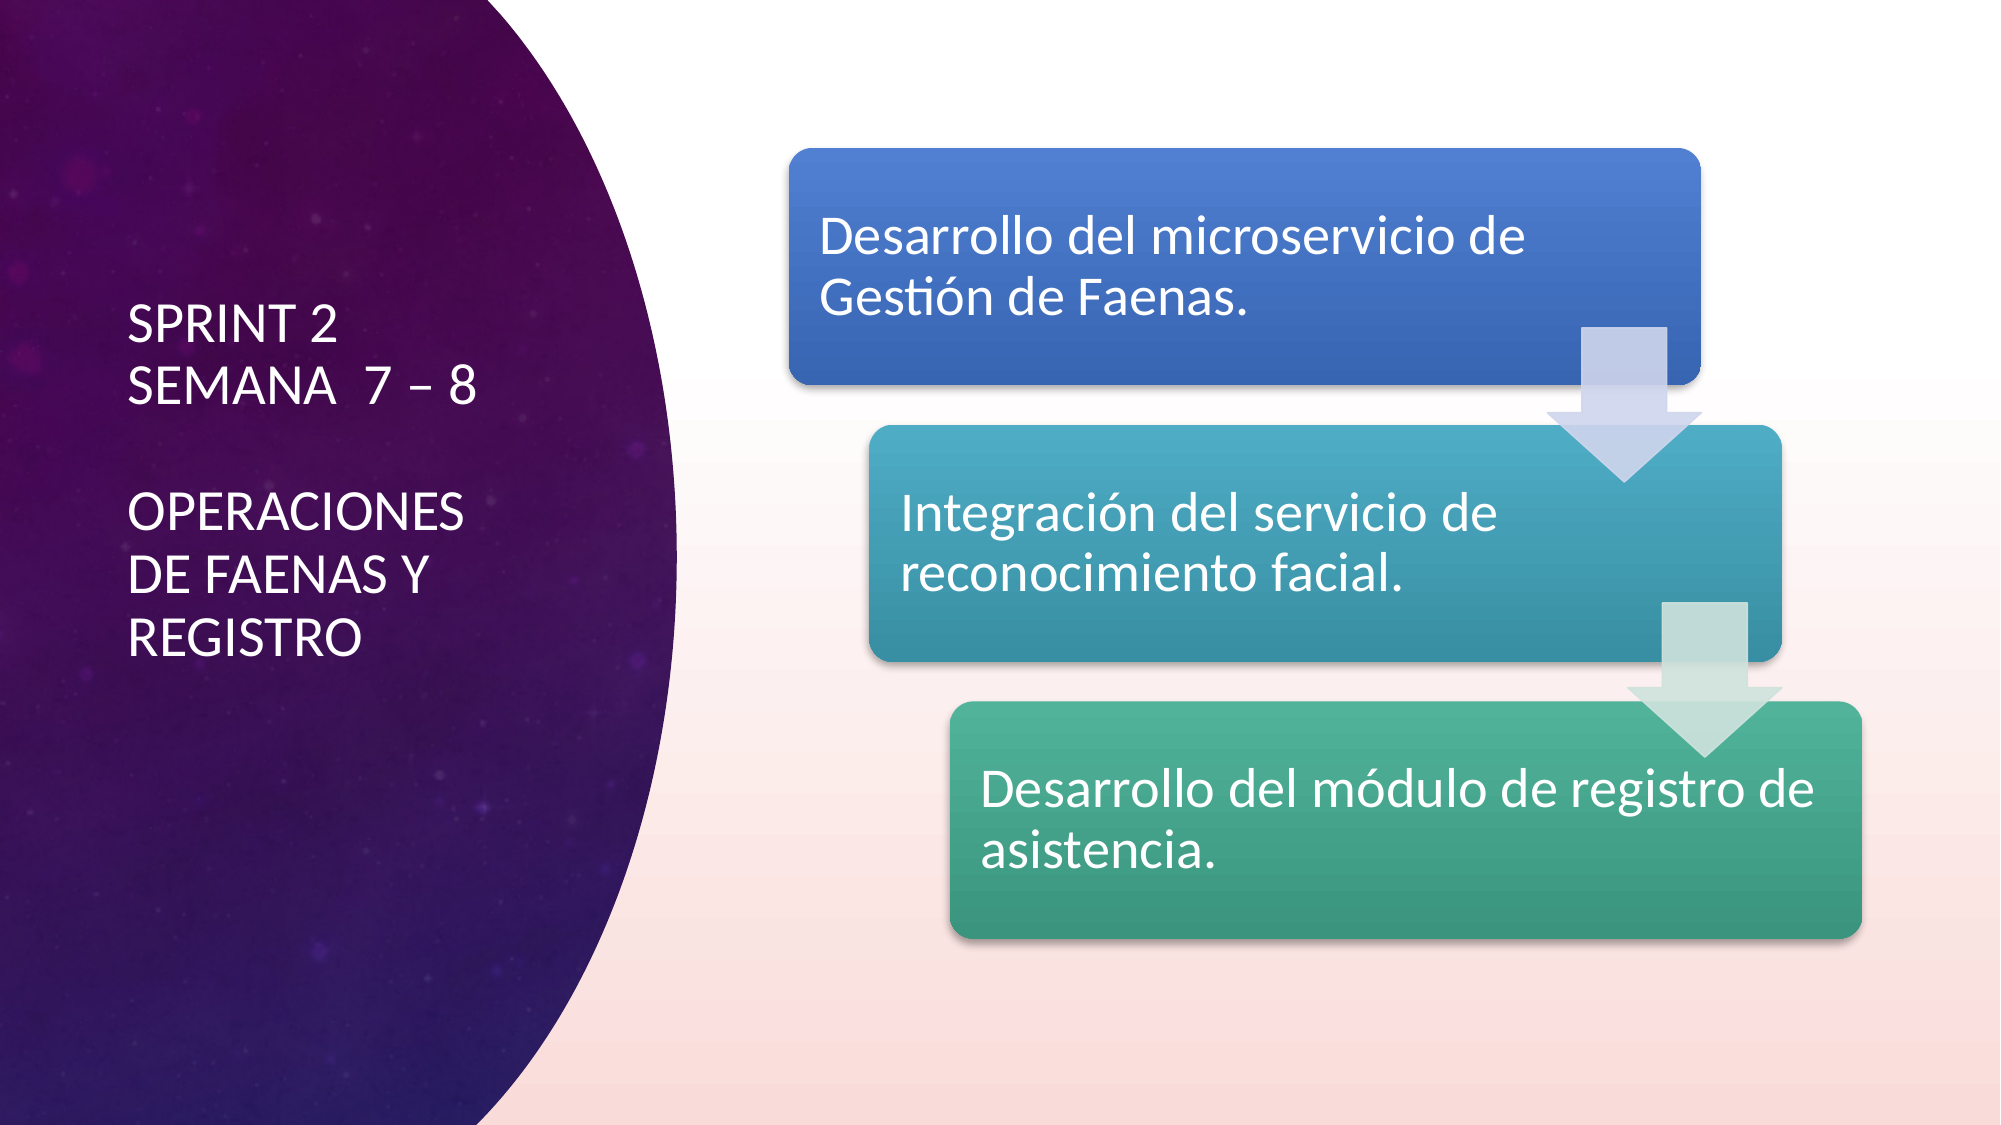

# Sprint 2 Semana  7 – 8 Operaciones de Faenas y Registro
Desarrollo del microservicio de Gestión de Faenas.
Integración del servicio de reconocimiento facial.
Desarrollo del módulo de registro de asistencia.